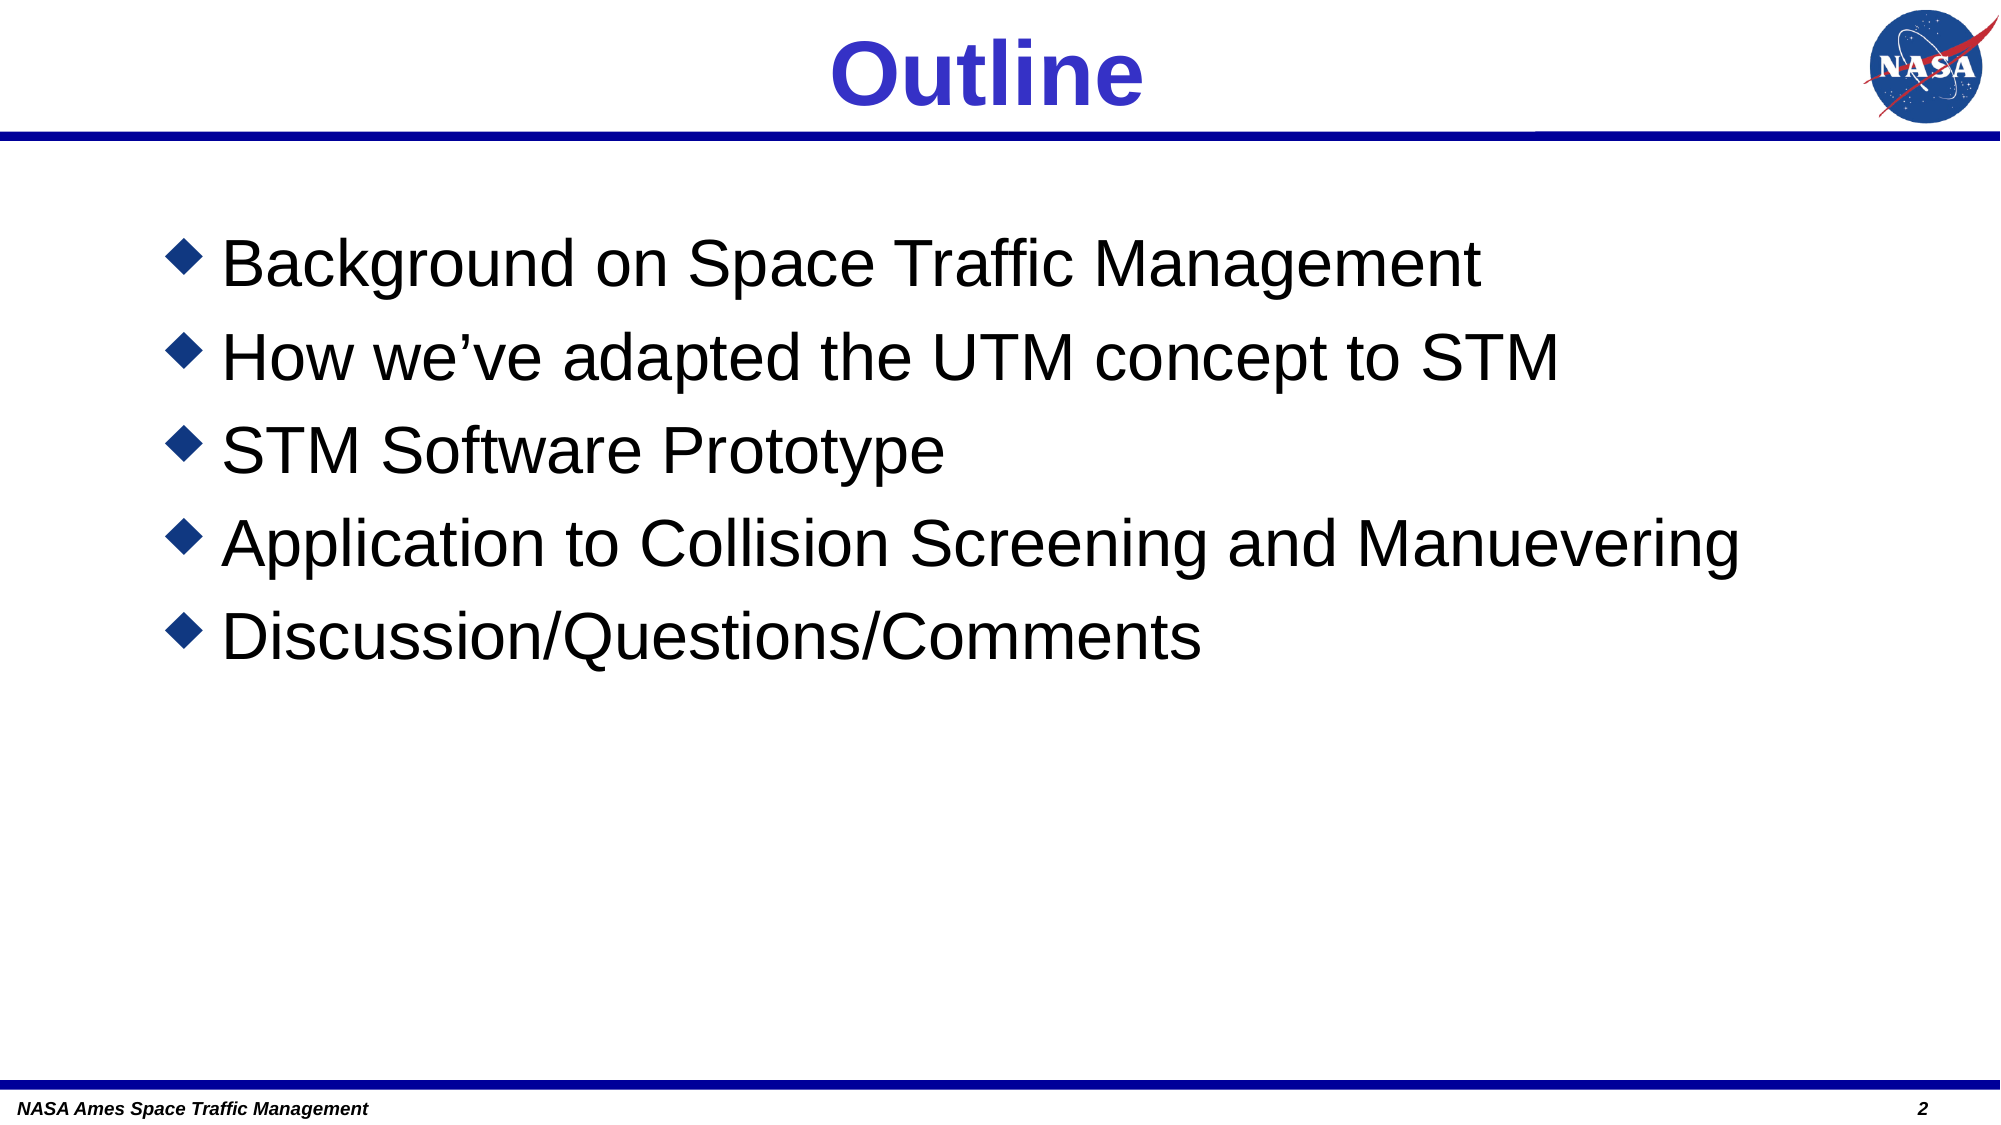

# Outline
Background on Space Traffic Management
How we’ve adapted the UTM concept to STM
STM Software Prototype
Application to Collision Screening and Manuevering
Discussion/Questions/Comments